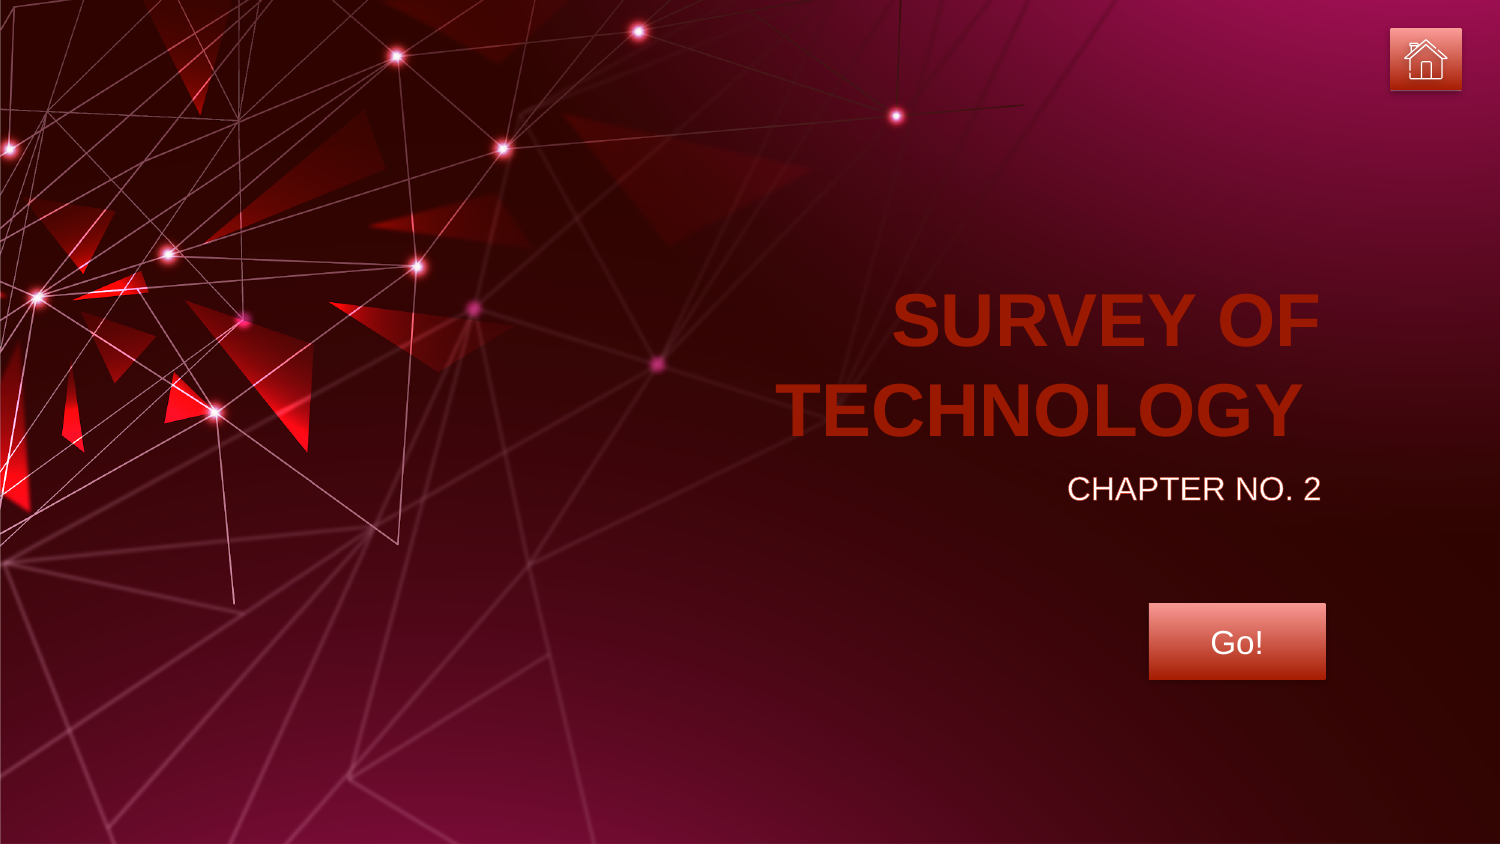

# SURVEY OF TECHNOLOGY
CHAPTER NO. 2

Go!